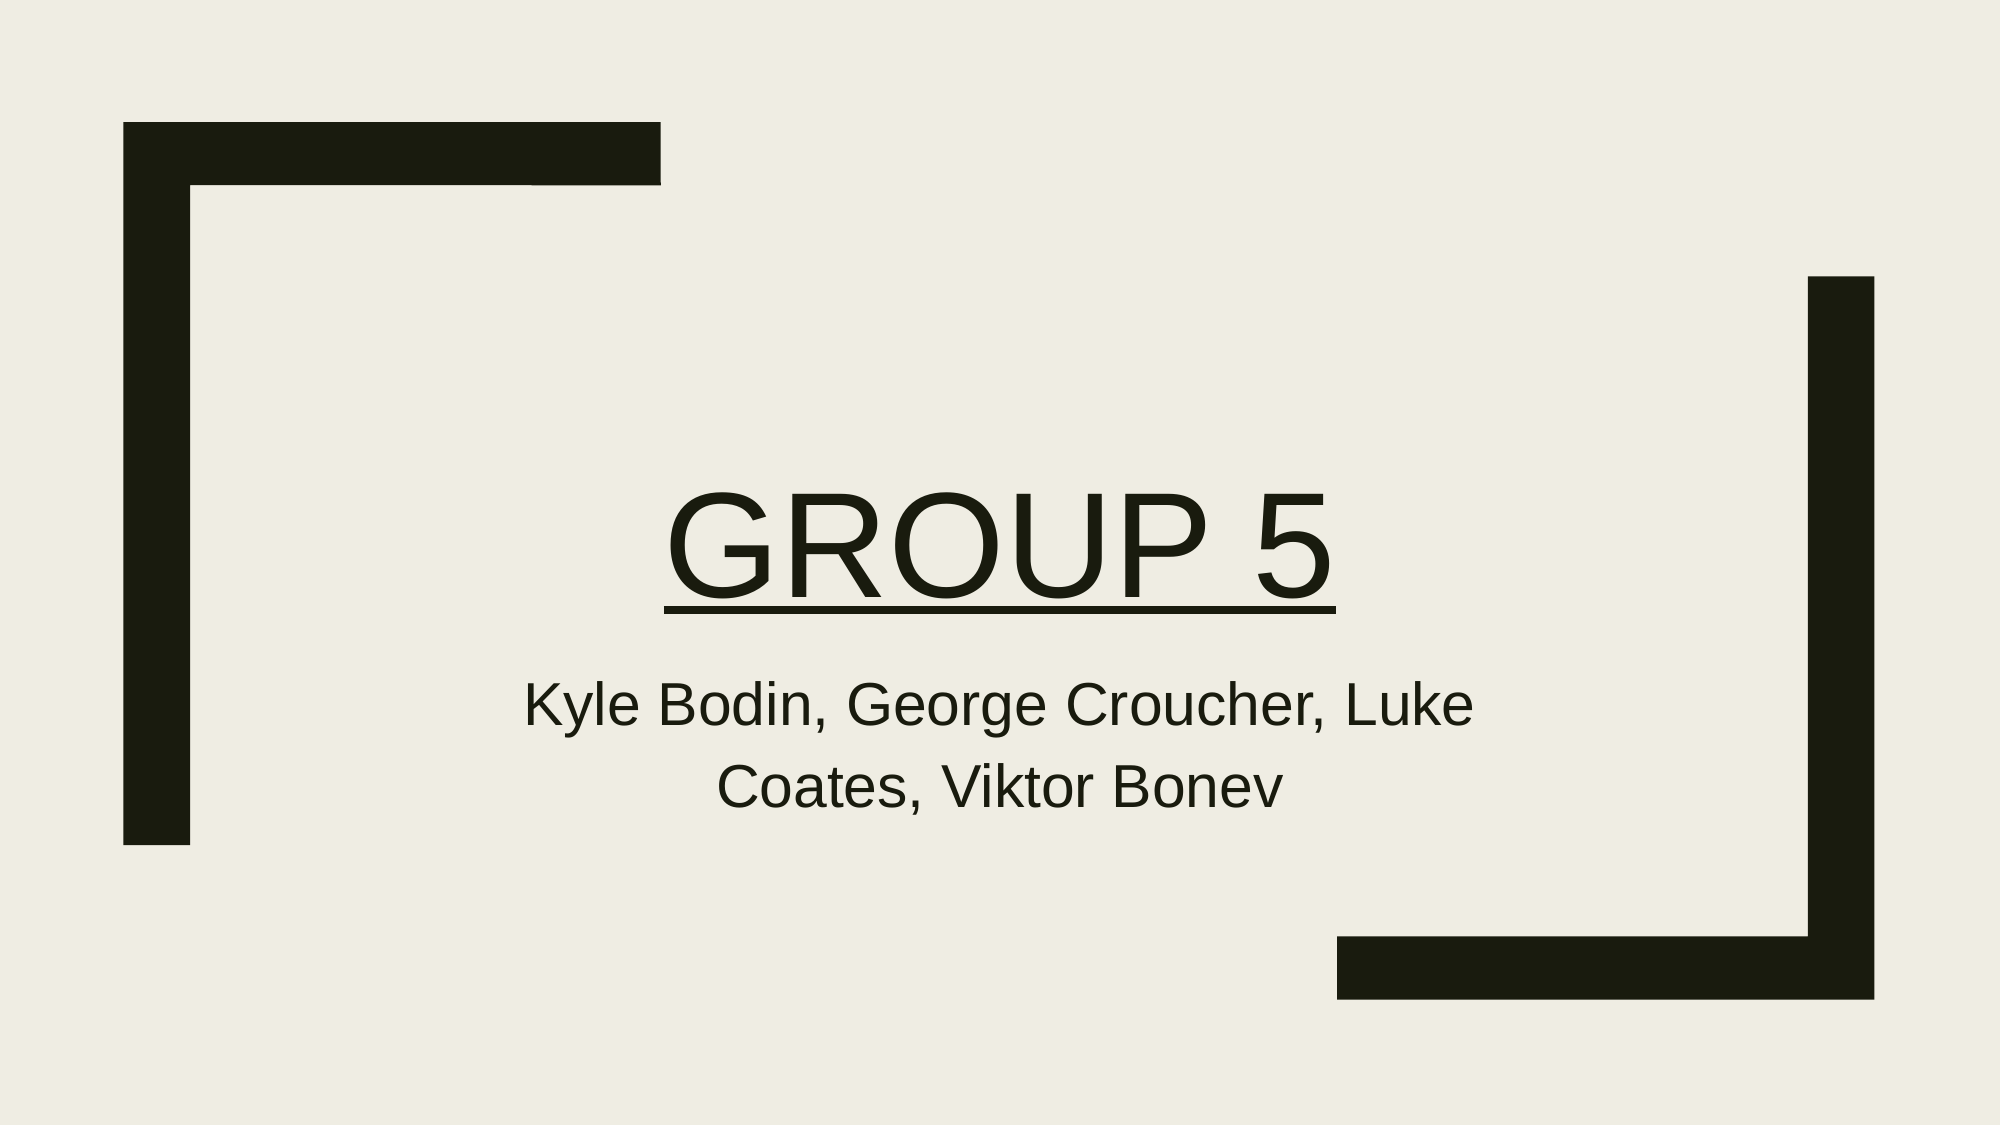

# Group 5
Kyle Bodin, George Croucher, Luke Coates, Viktor Bonev